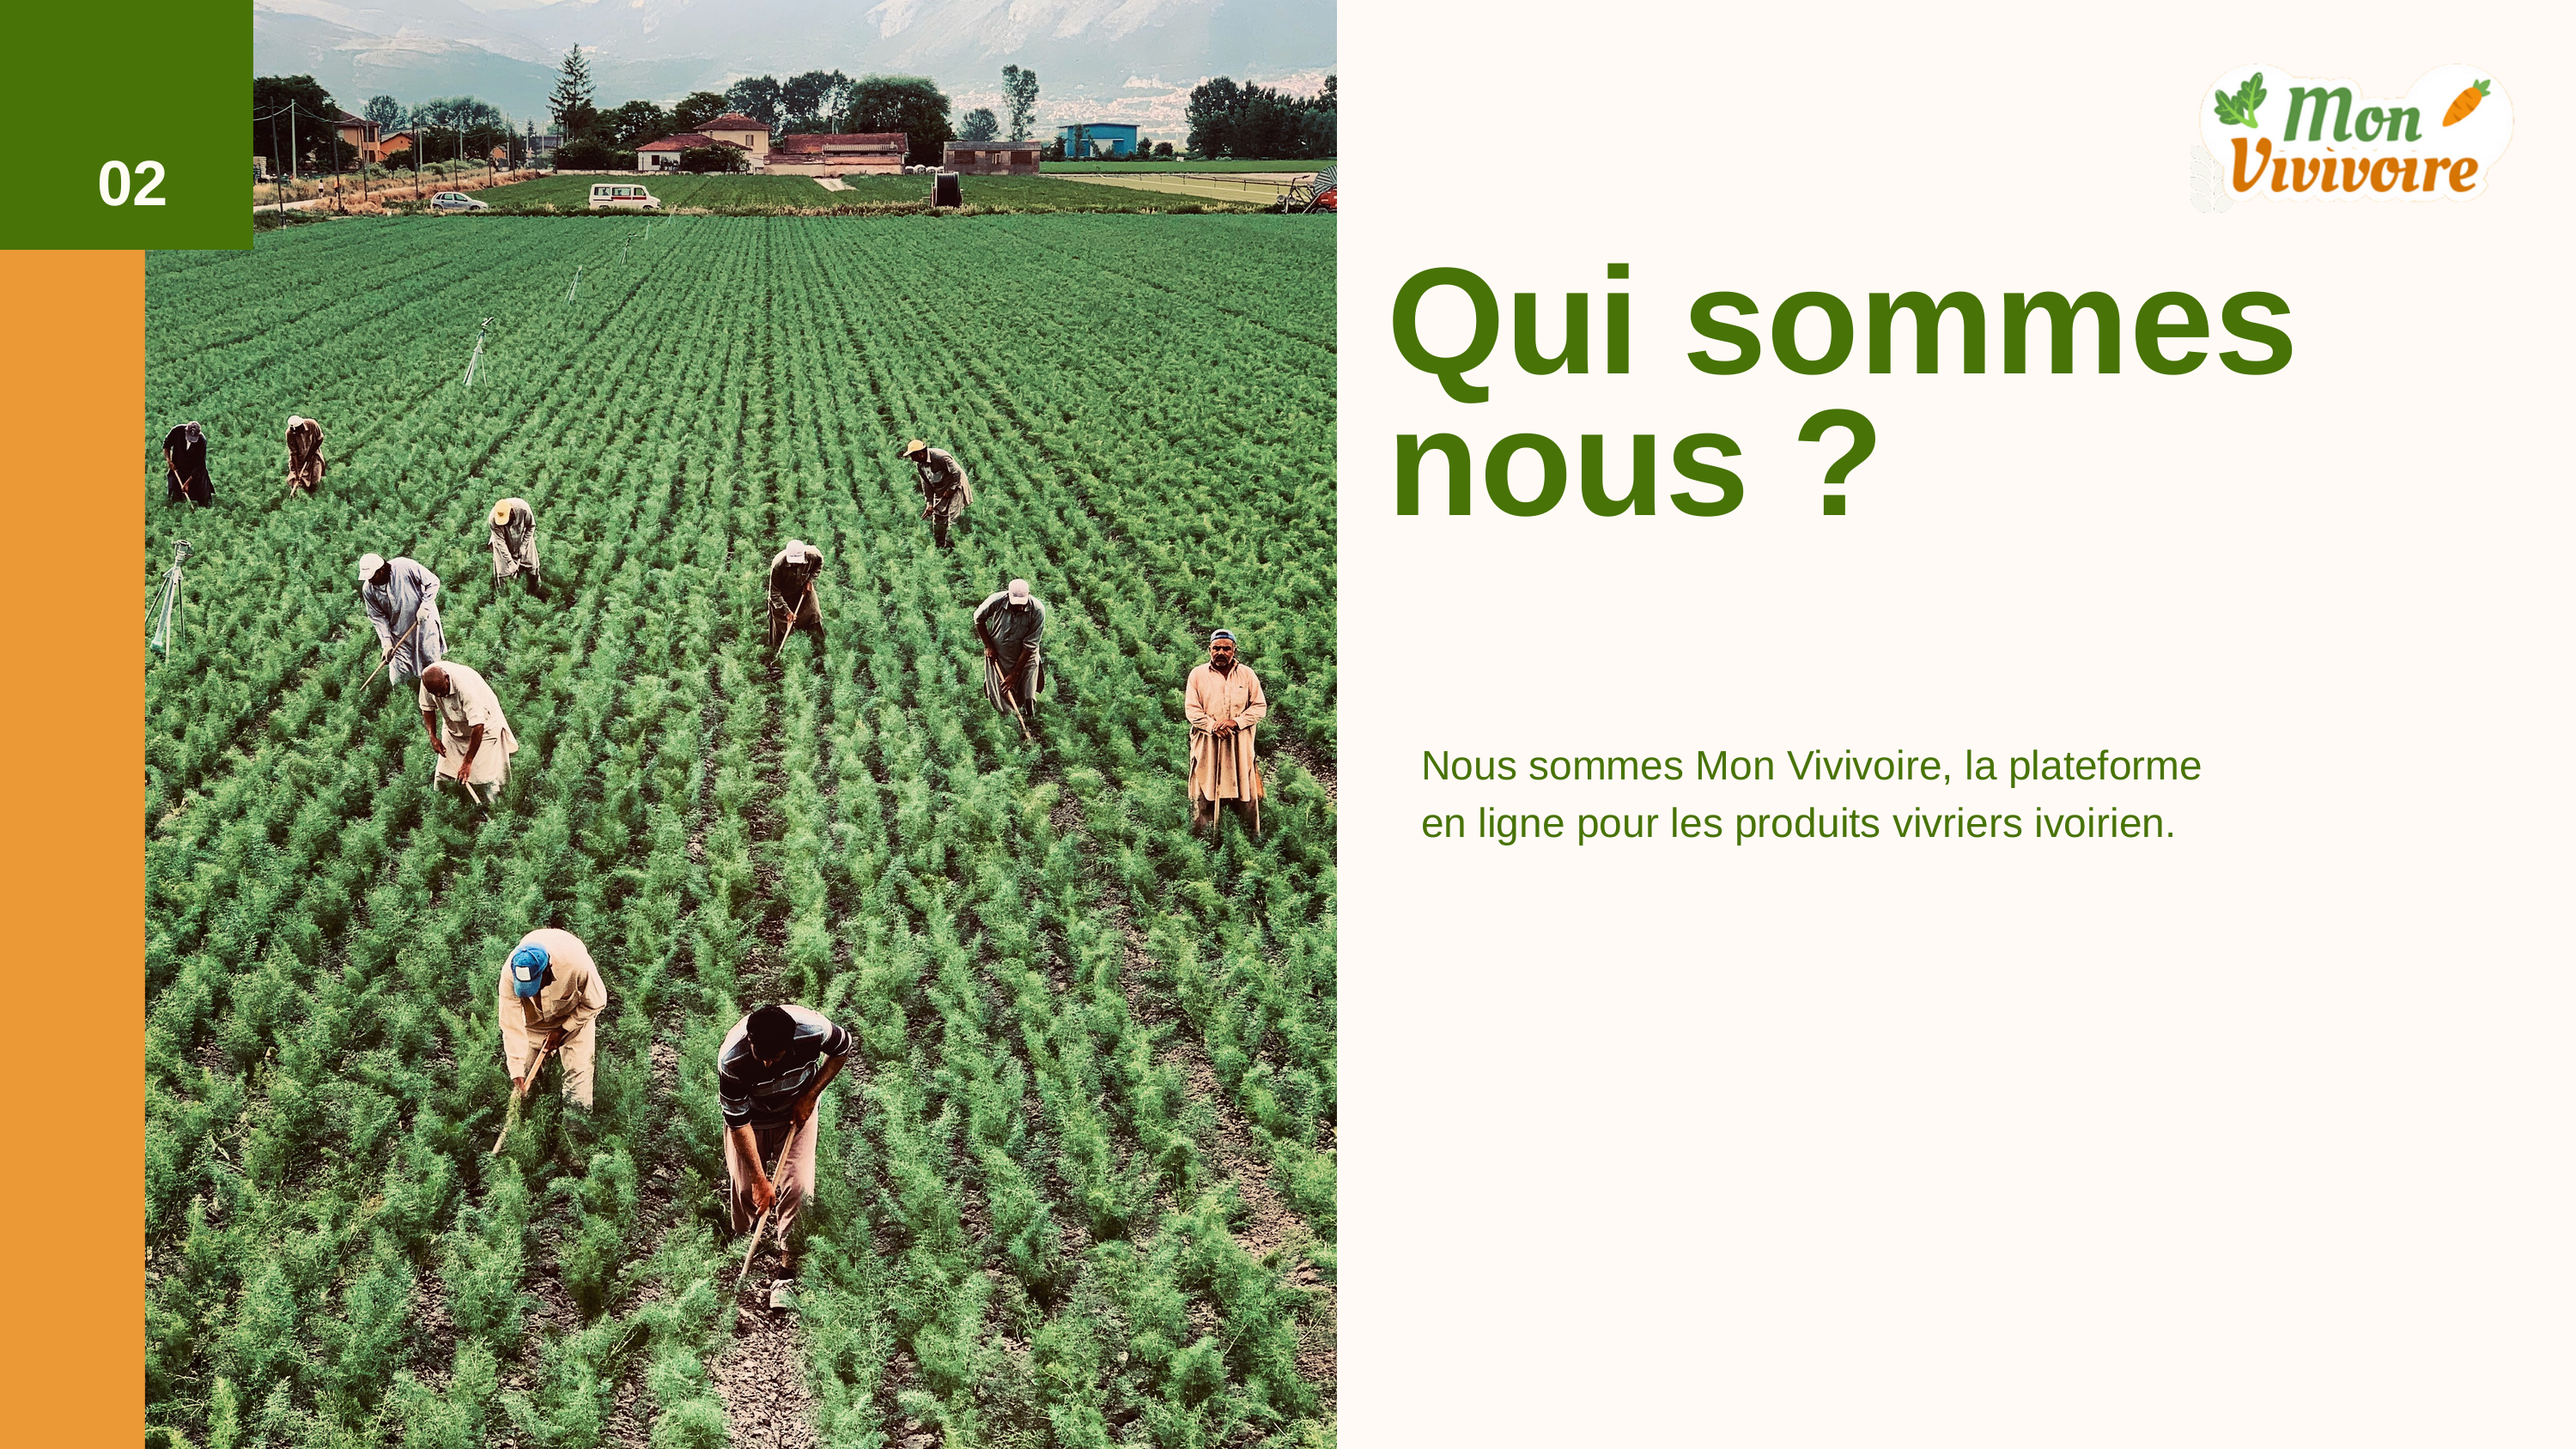

02

Qui sommes nous ?
Nous sommes Mon Vivivoire, la plateforme en ligne pour les produits vivriers ivoirien.